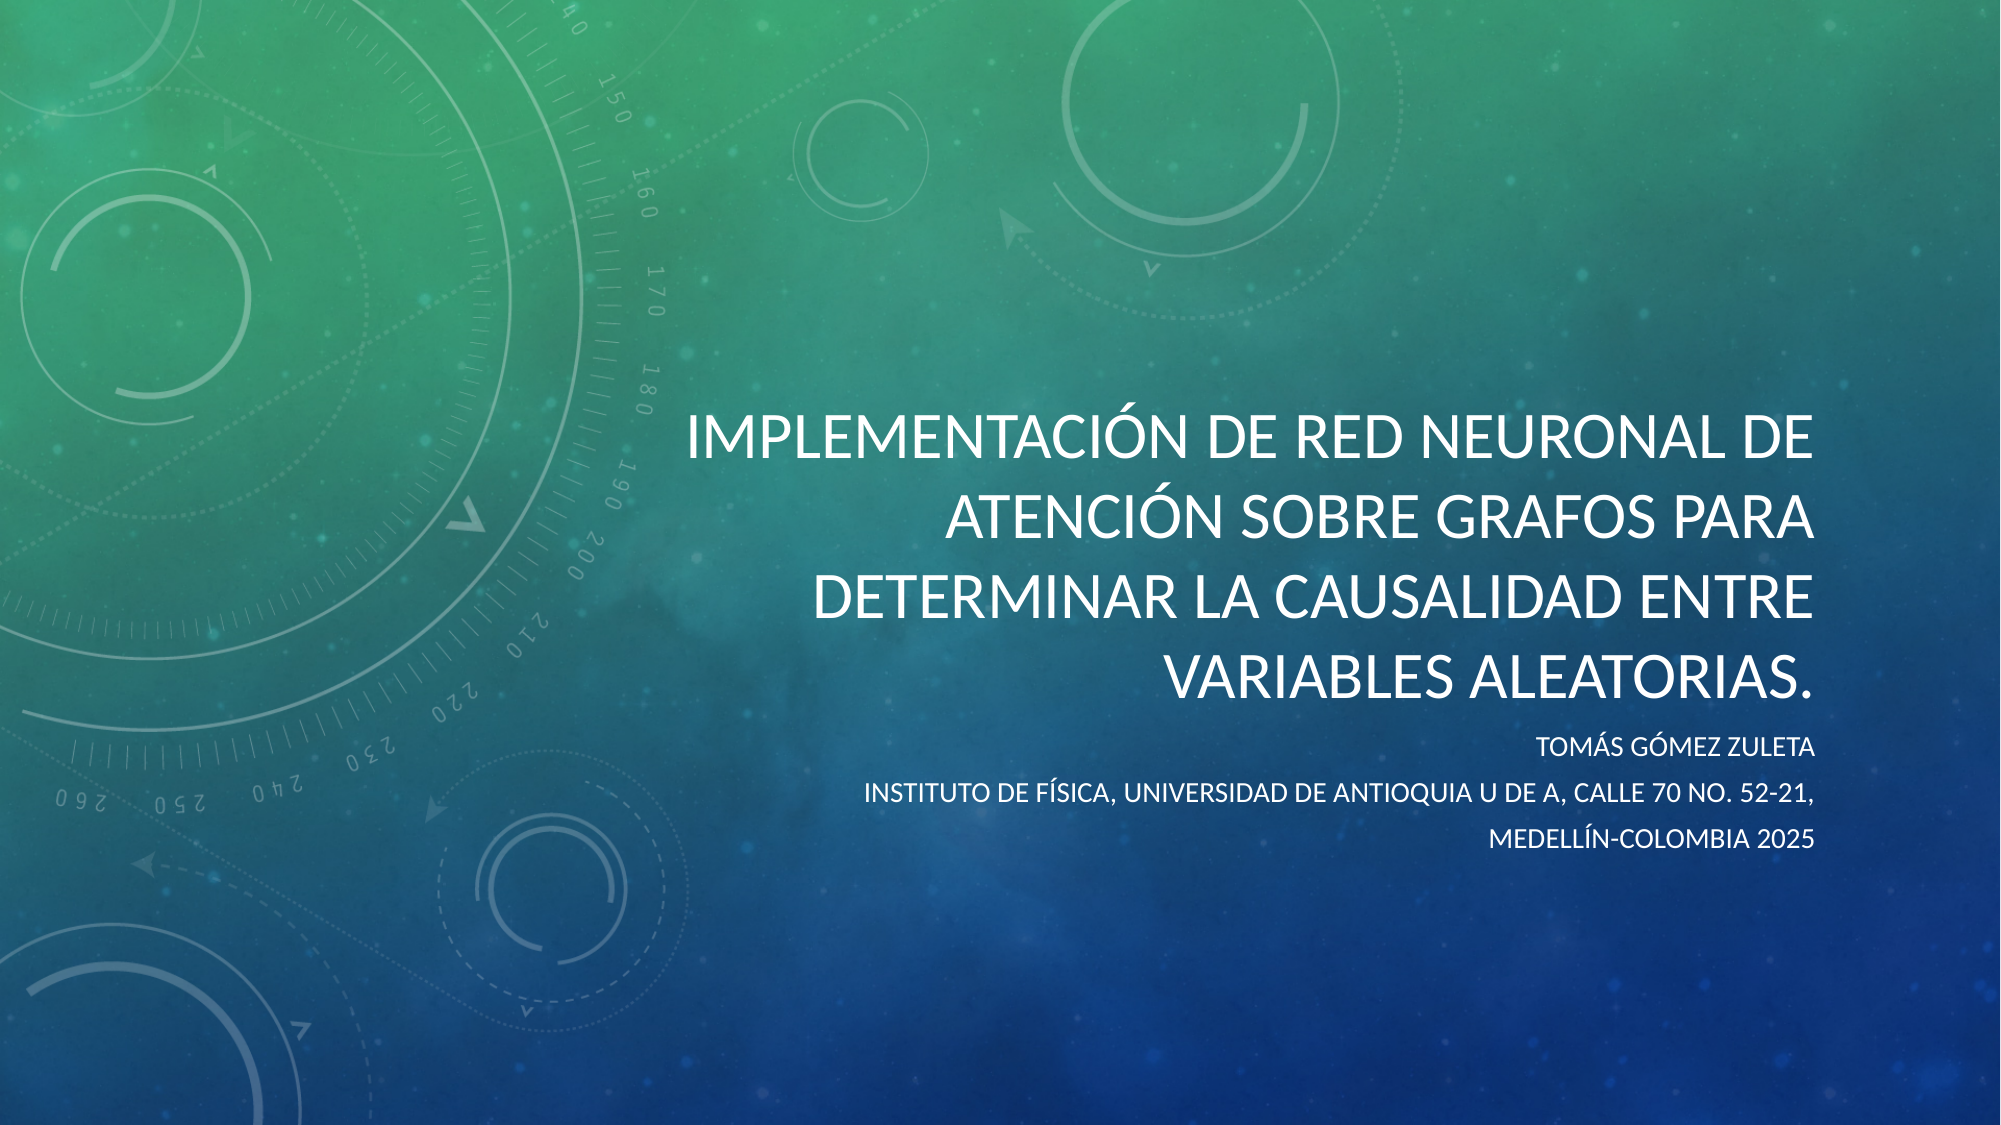

# Implementación de red neuronal de atención sobre grafos para determinar la causalidad entre variables aleatorias.
tomás Gómez Zuleta
Instituto de Física, Universidad de Antioquia U de A, calle 70 No. 52-21,
Medellín-Colombia 2025